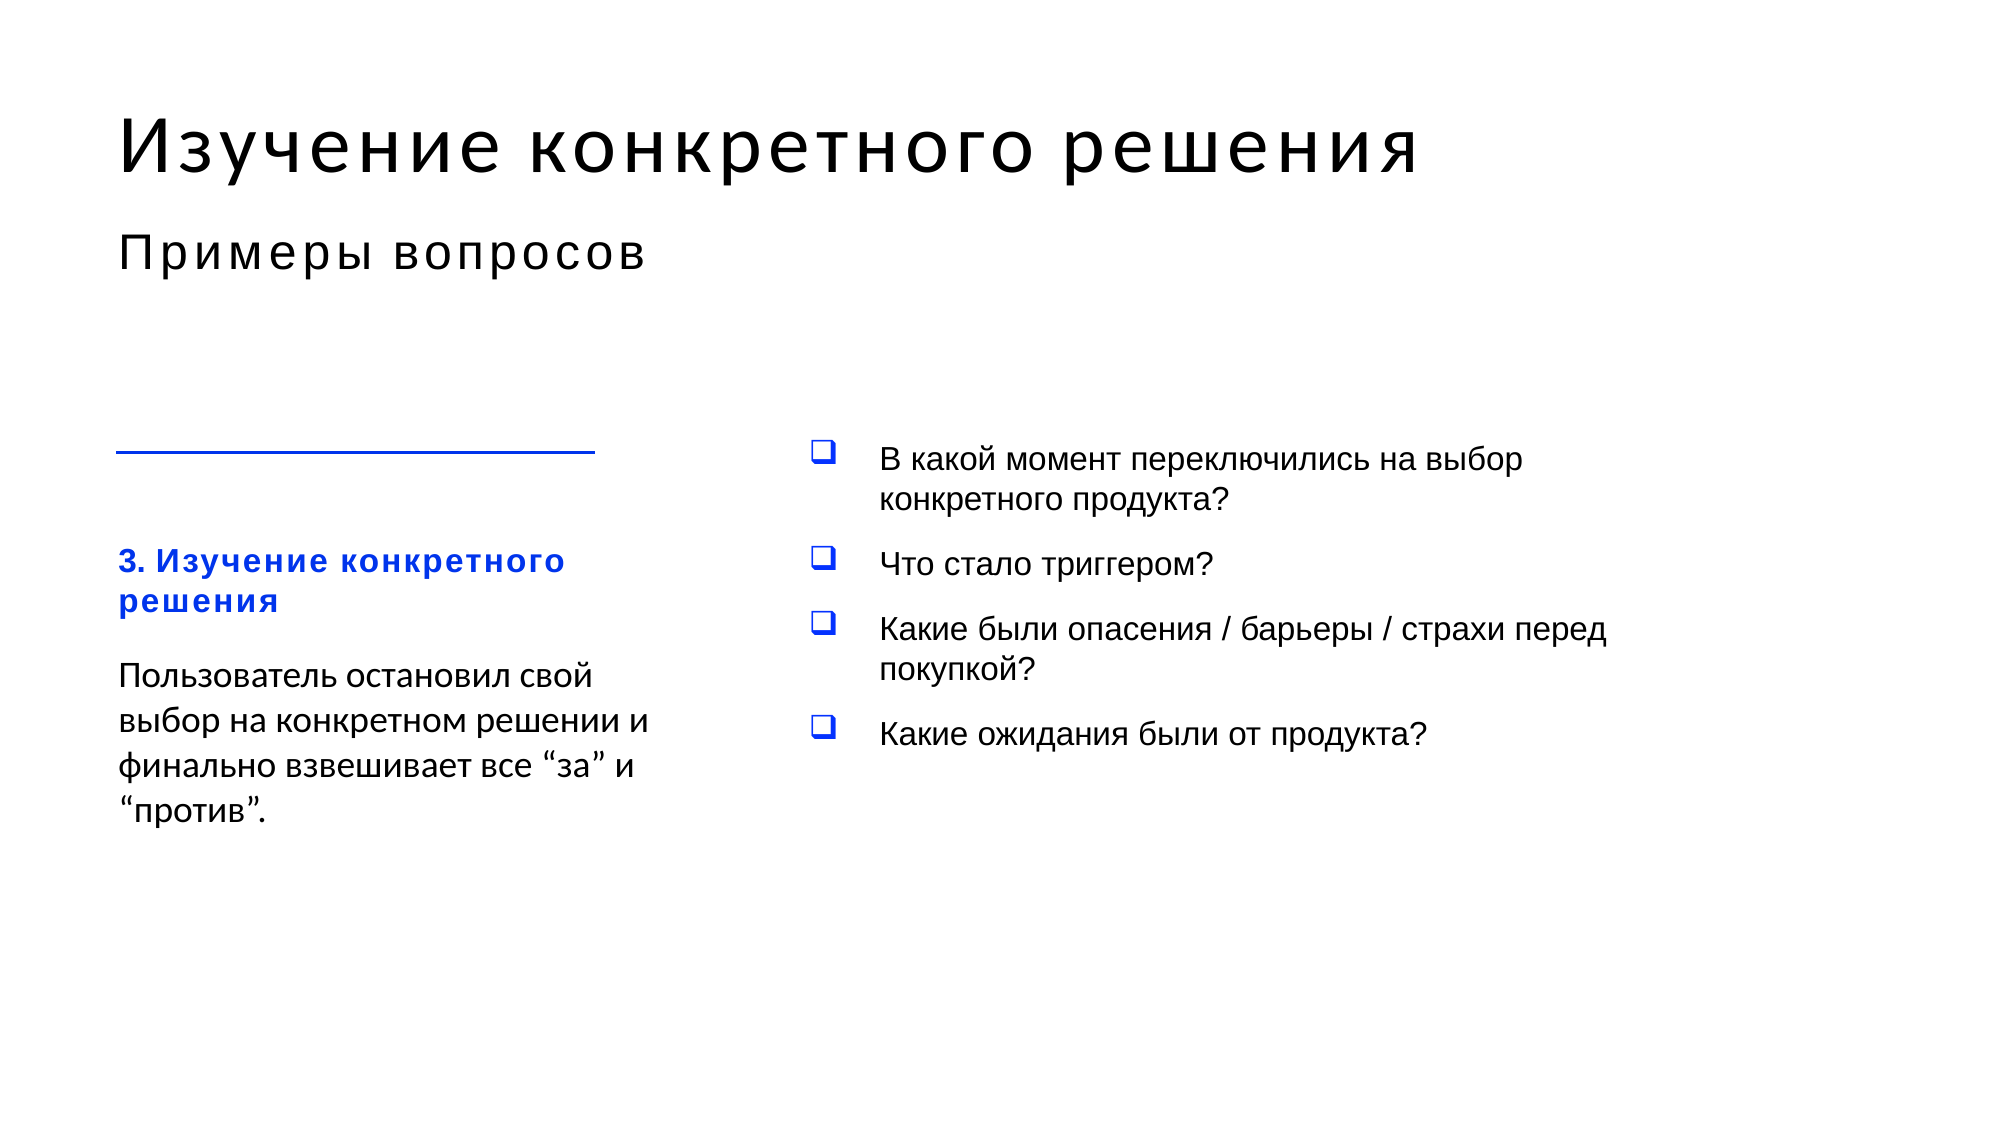

# Изучение конкретного решения
Примеры вопросов
В какой момент переключились на выбор конкретного продукта?
Что стало триггером?
Какие были опасения / барьеры / страхи перед покупкой?
Какие ожидания были от продукта?

3. Изучение конкретного решения
Пользователь остановил свой выбор на конкретном решении и финально взвешивает все “за” и “против”.